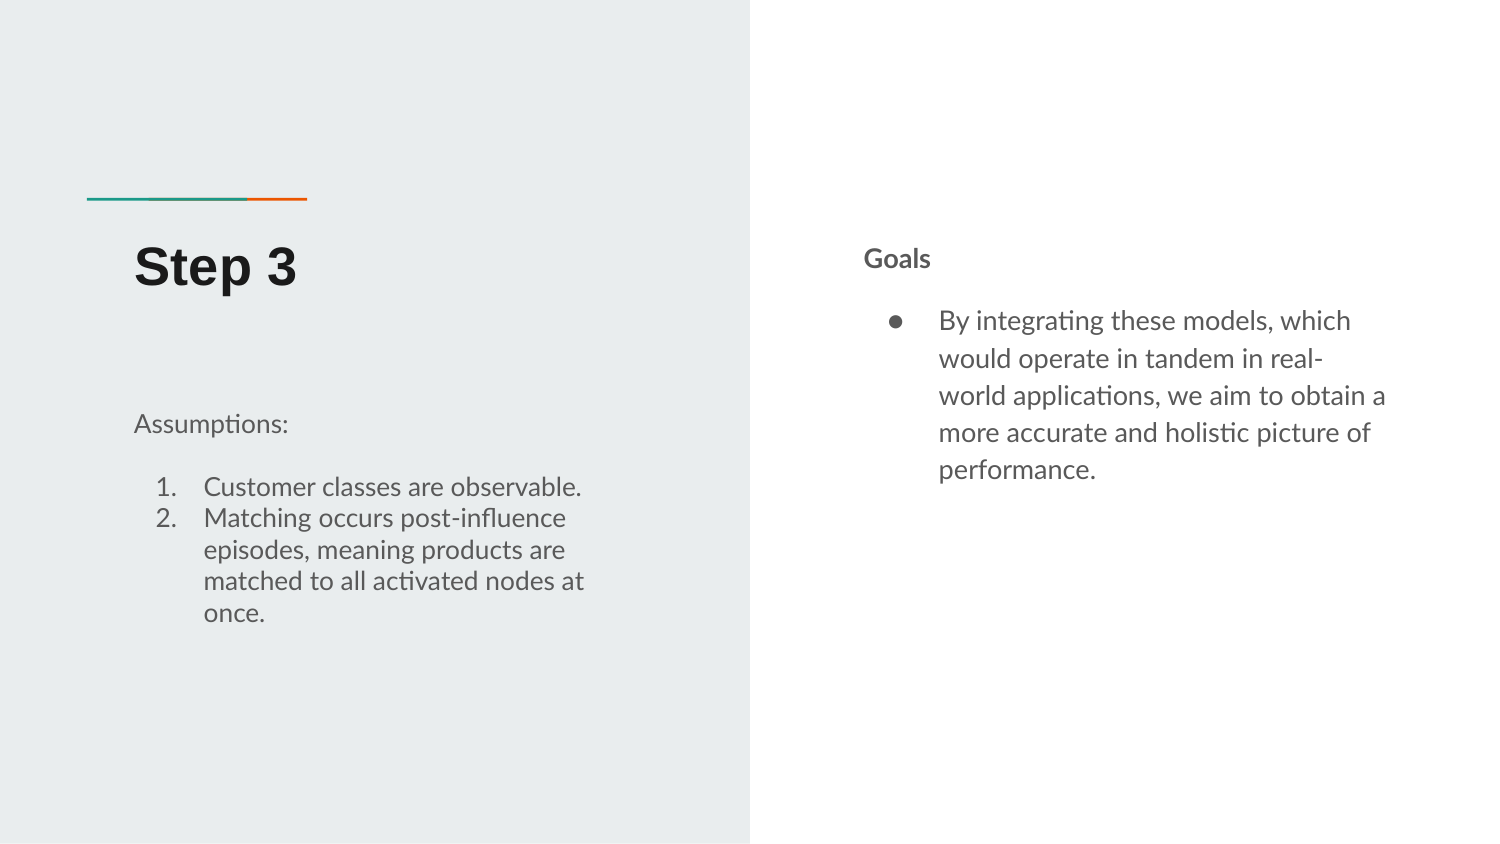

# Step 3
Goals
By integrating these models, which would operate in tandem in real-world applications, we aim to obtain a more accurate and holistic picture of performance.
Assumptions:

Customer classes are observable.
Matching occurs post-influence episodes, meaning products are matched to all activated nodes at once.